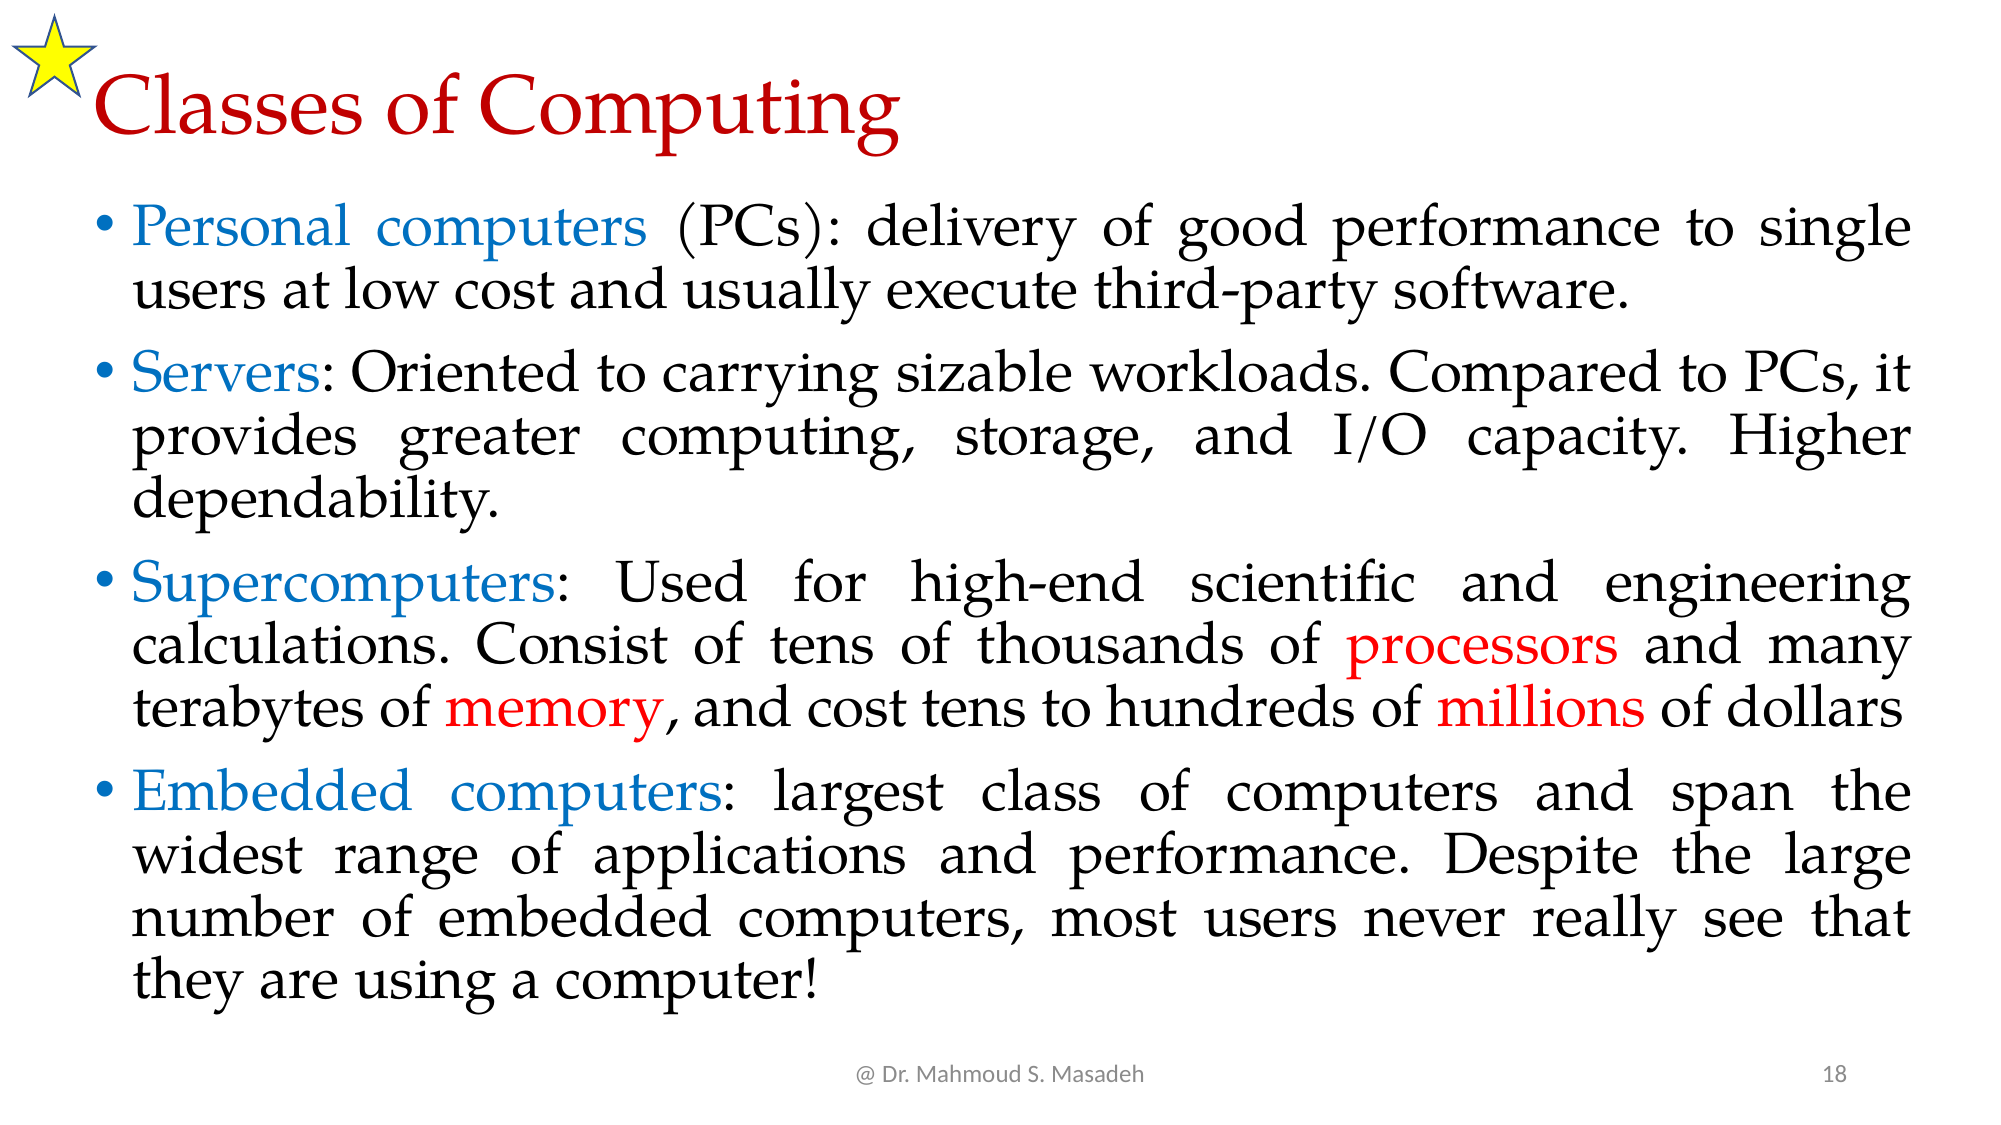

# Classes of Computing
Personal computers (PCs): delivery of good performance to single users at low cost and usually execute third-party software.
Servers: Oriented to carrying sizable workloads. Compared to PCs, it provides greater computing, storage, and I/O capacity. Higher dependability.
Supercomputers: Used for high-end scientific and engineering calculations. Consist of tens of thousands of processors and many terabytes of memory, and cost tens to hundreds of millions of dollars
Embedded computers: largest class of computers and span the widest range of applications and performance. Despite the large number of embedded computers, most users never really see that they are using a computer!
@ Dr. Mahmoud S. Masadeh
18